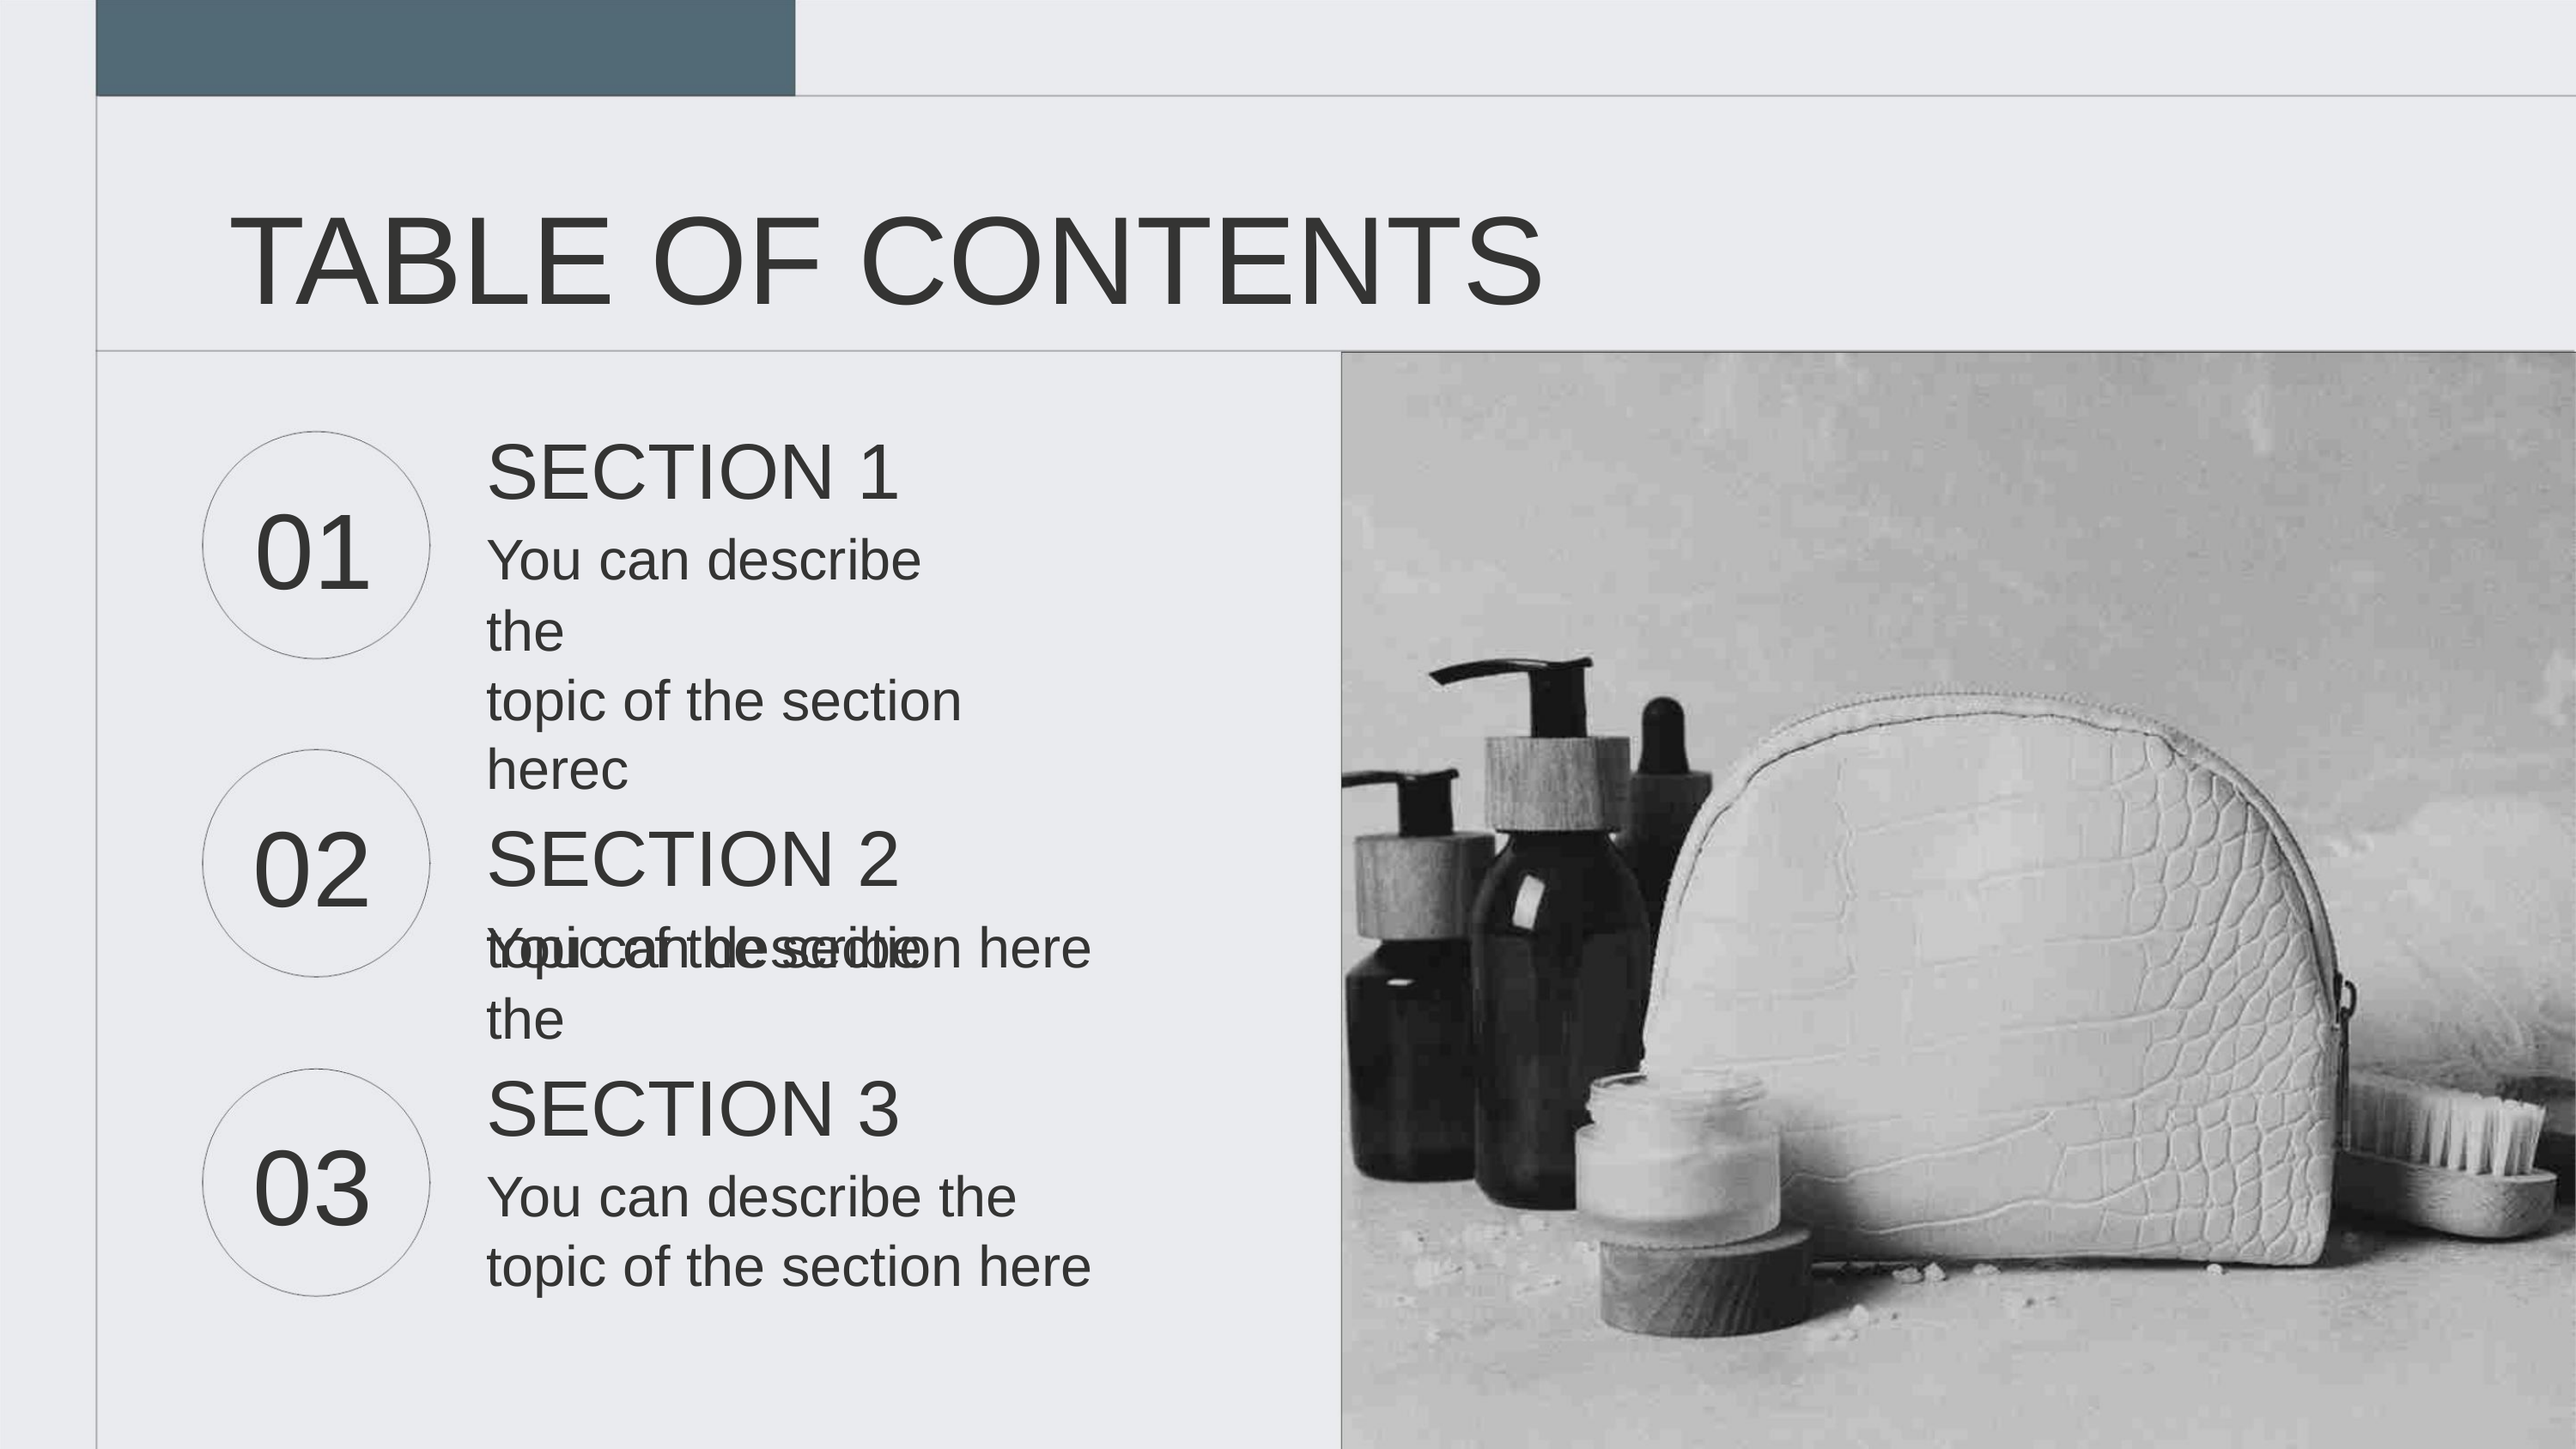

TABLE OF CONTENTS
SECTION 1
You can describe the
topic of the section
herec
SECTION 2
You can describe the
01
02
03
topic of the section here
SECTION 3
You can describe the
topic of the section here